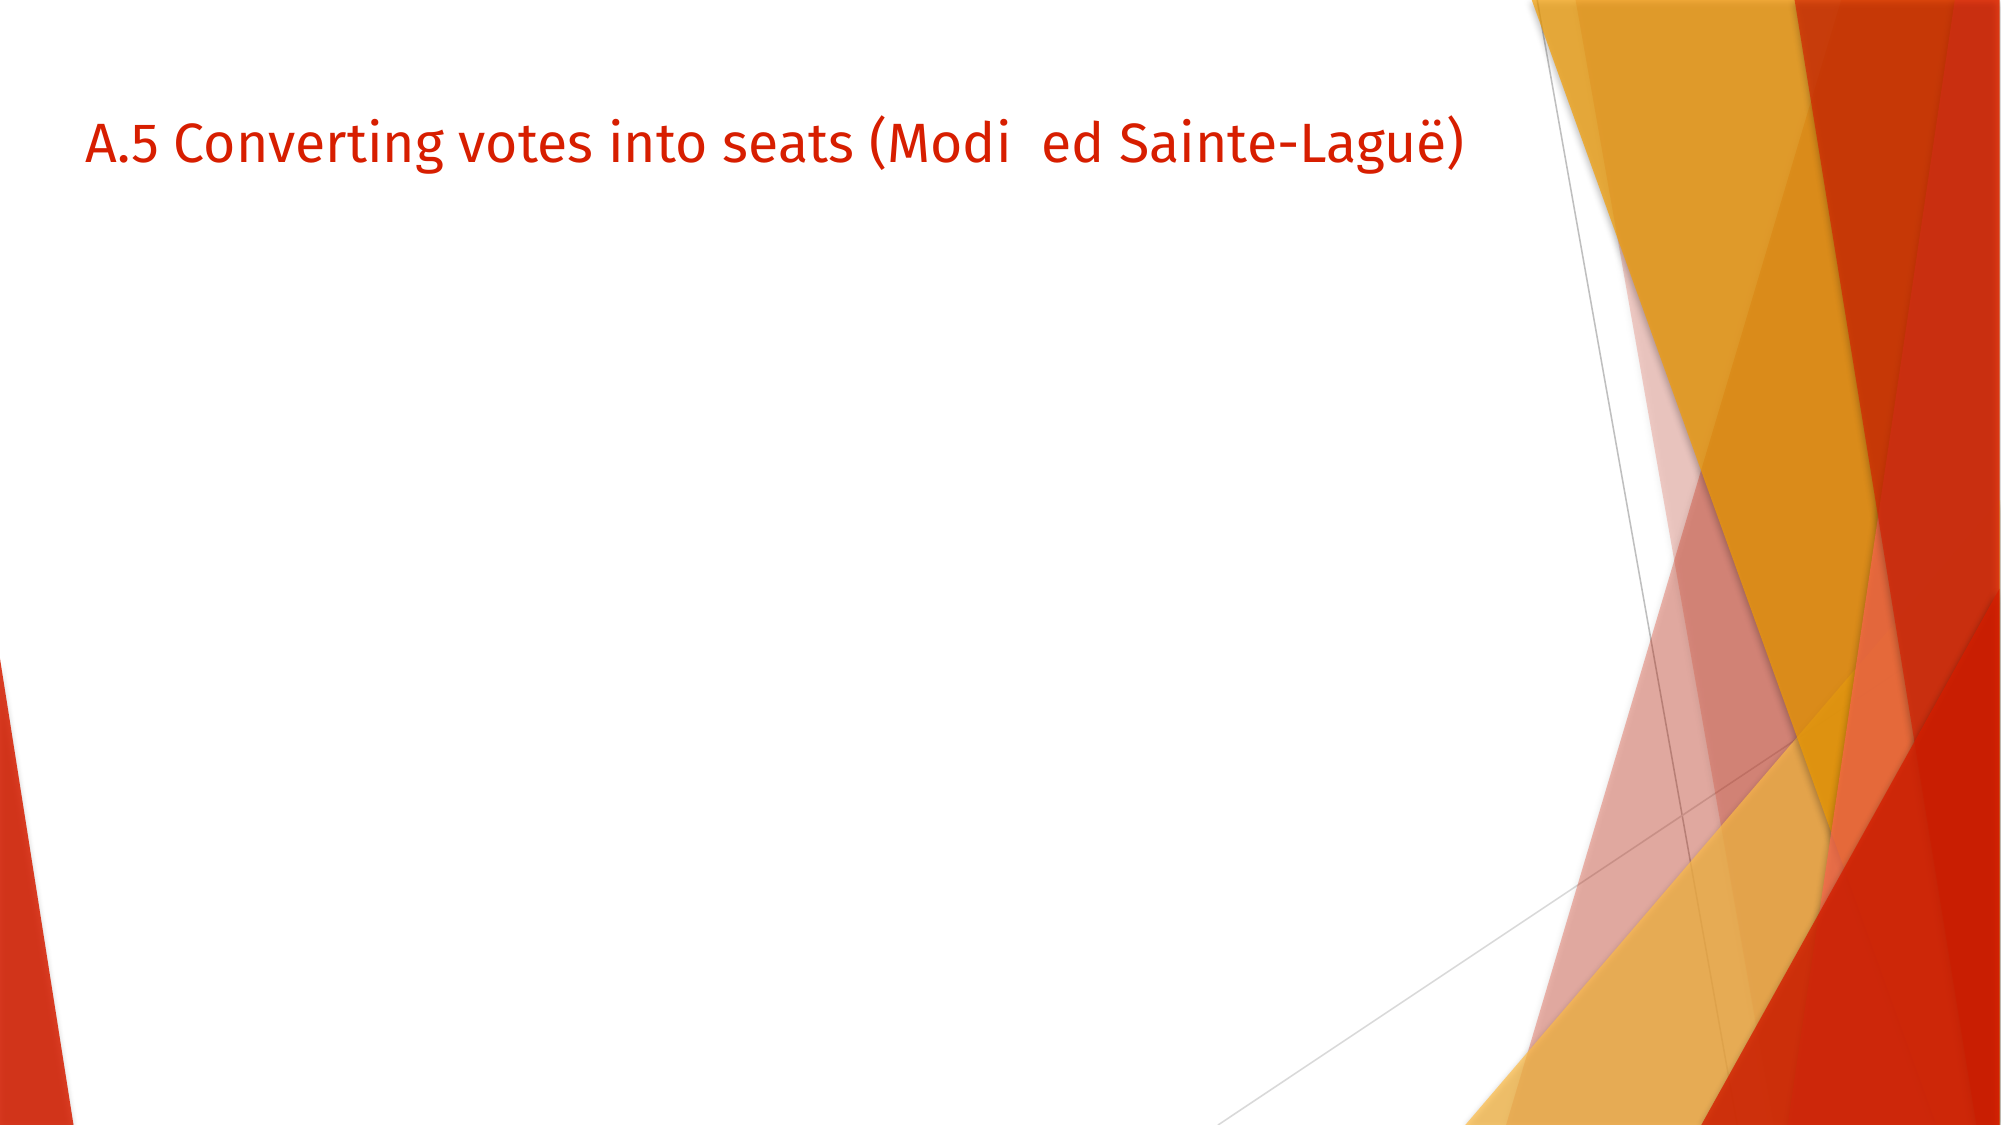

# A.5 Converting votes into seats (Modi ed Sainte-Laguë)